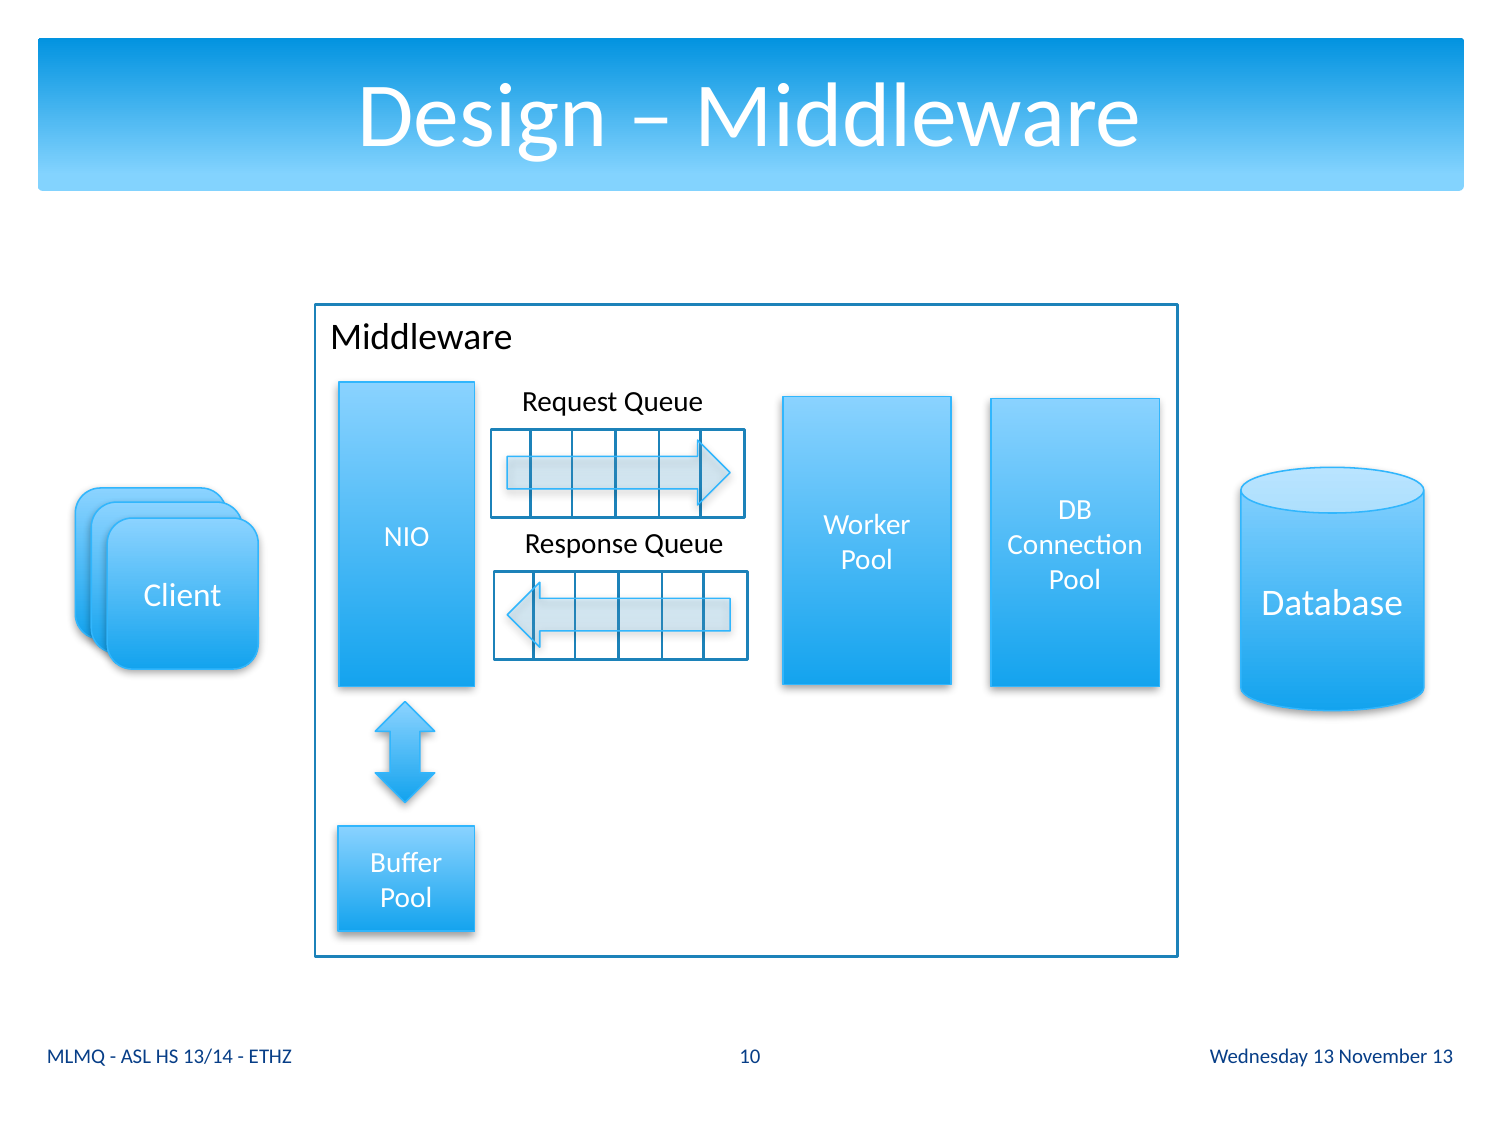

# Design – Middleware
Middleware
Request Queue

NIO
Worker Pool
DB Connection Pool

Database
Client
Client
Client
Response Queue

Buffer Pool
10
MLMQ - ASL HS 13/14 - ETHZ
Wednesday 13 November 13